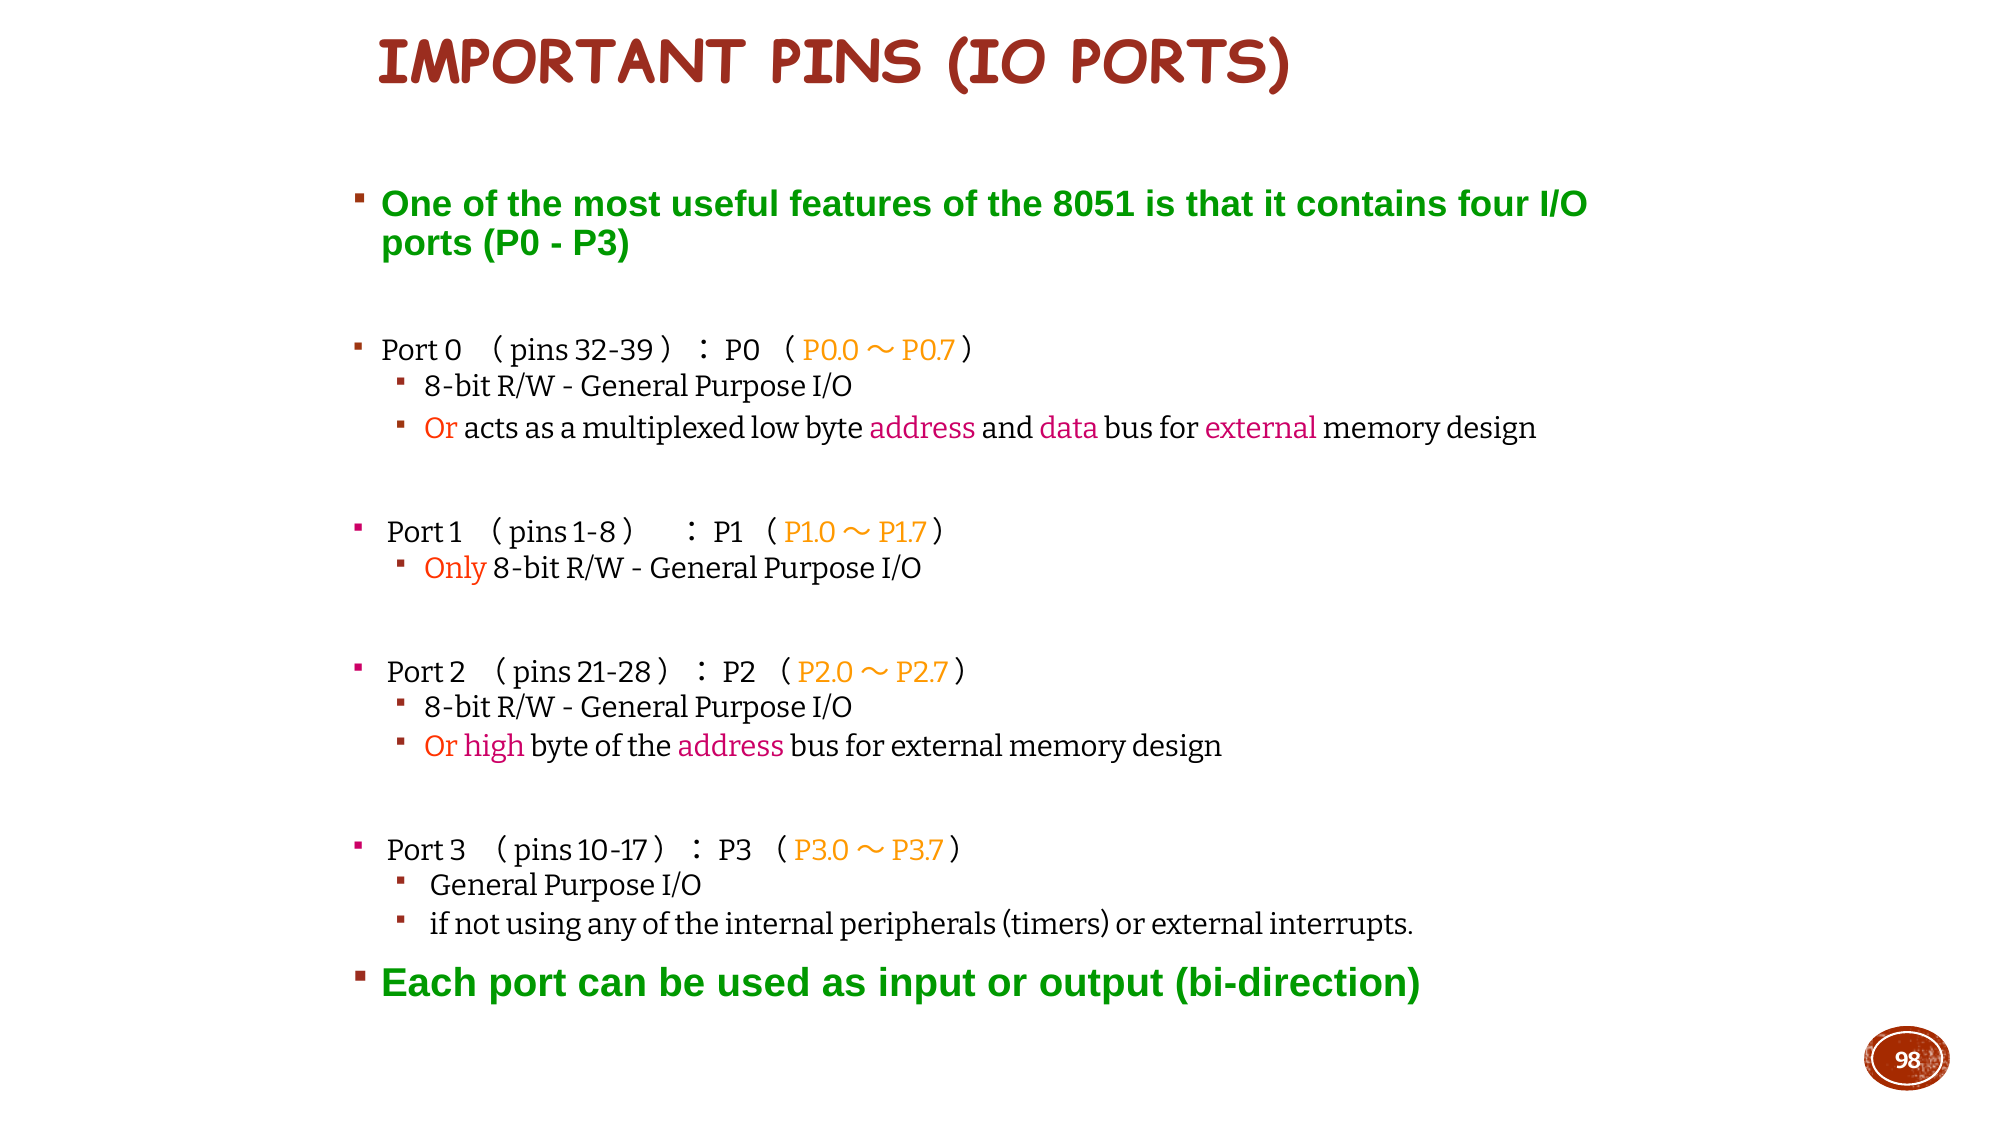

# IMPORTANT PINS (IO Ports)

One of the most useful features of the 8051 is that it contains four I/O ports (P0 - P3)

Port 0 （pins 32-39）：P0（P0.0～P0.7）
8-bit R/W - General Purpose I/O
Or acts as a multiplexed low byte address and data bus for external memory design

 Port 1 （pins 1-8）    ：P1（P1.0～P1.7）
Only 8-bit R/W - General Purpose I/O

 Port 2 （pins 21-28）：P2（P2.0～P2.7）
8-bit R/W - General Purpose I/O
Or high byte of the address bus for external memory design

 Port 3 （pins 10-17）：P3（P3.0～P3.7）
 General Purpose I/O
 if not using any of the internal peripherals (timers) or external interrupts.
Each port can be used as input or output (bi-direction)

98